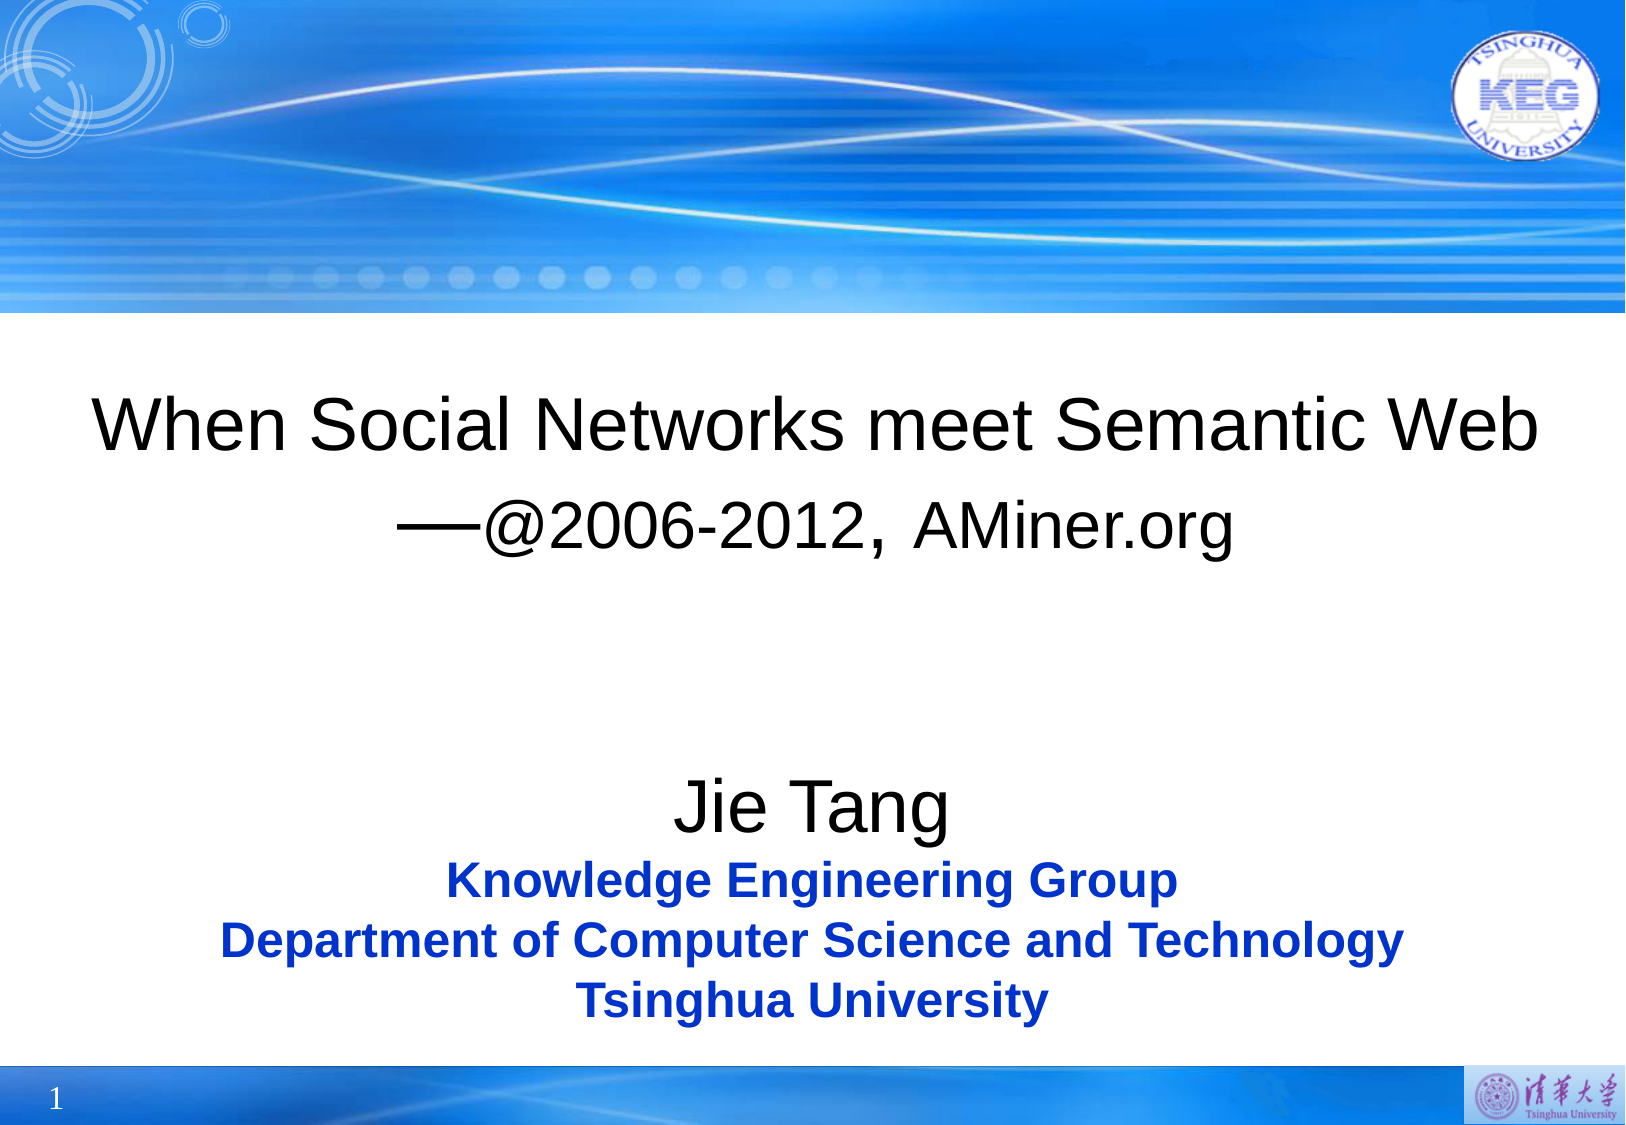

# When Social Networks meet Semantic Web —@2006-2012, AMiner.org
Jie Tang
Knowledge Engineering Group
Department of Computer Science and Technology
Tsinghua University